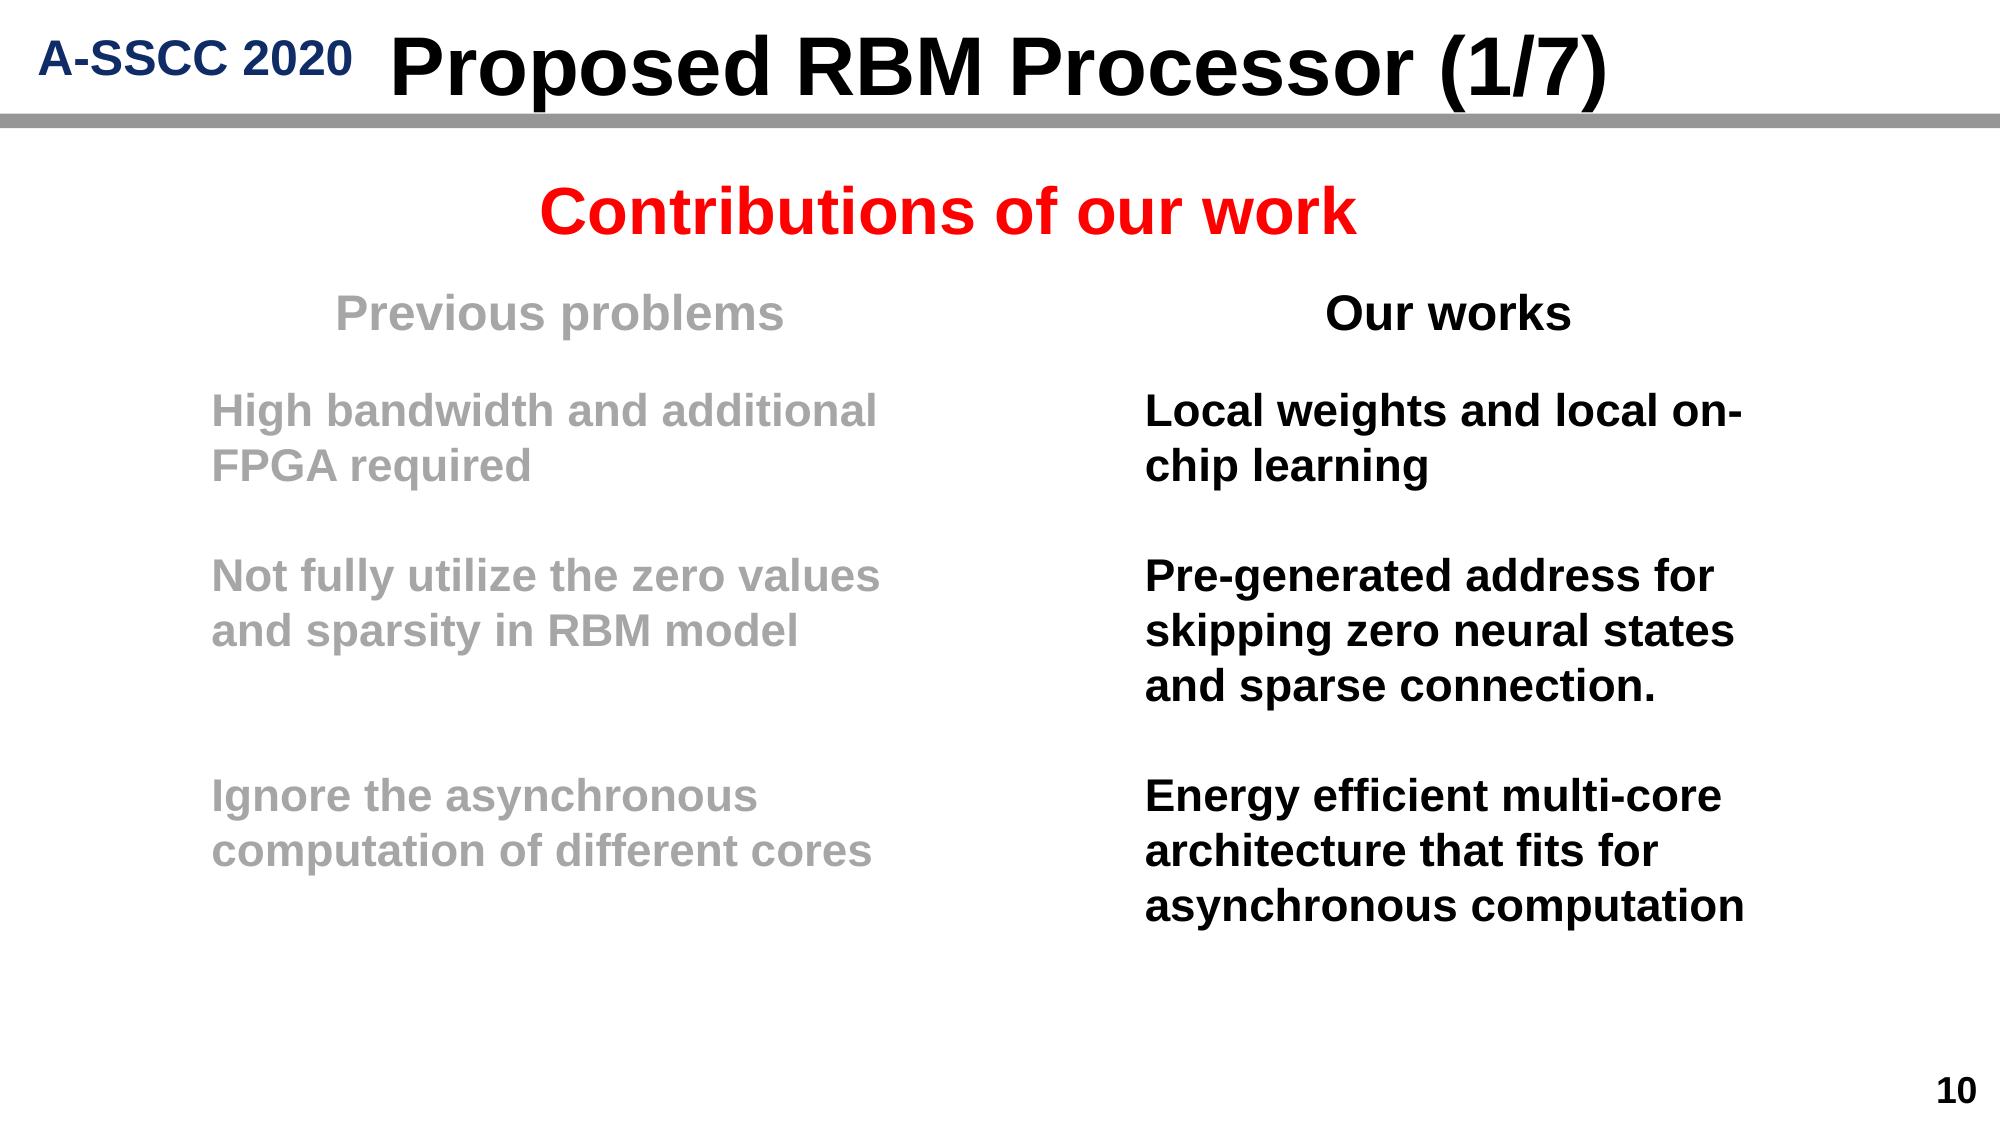

# Proposed RBM Processor (1/7)
Contributions of our work
Our works
Previous problems
High bandwidth and additional FPGA required

Not fully utilize the zero values and sparsity in RBM model

Ignore the asynchronous computation of different cores
Local weights and local on-chip learning

Pre-generated address for skipping zero neural states and sparse connection.

Energy efficient multi-core architecture that fits for asynchronous computation